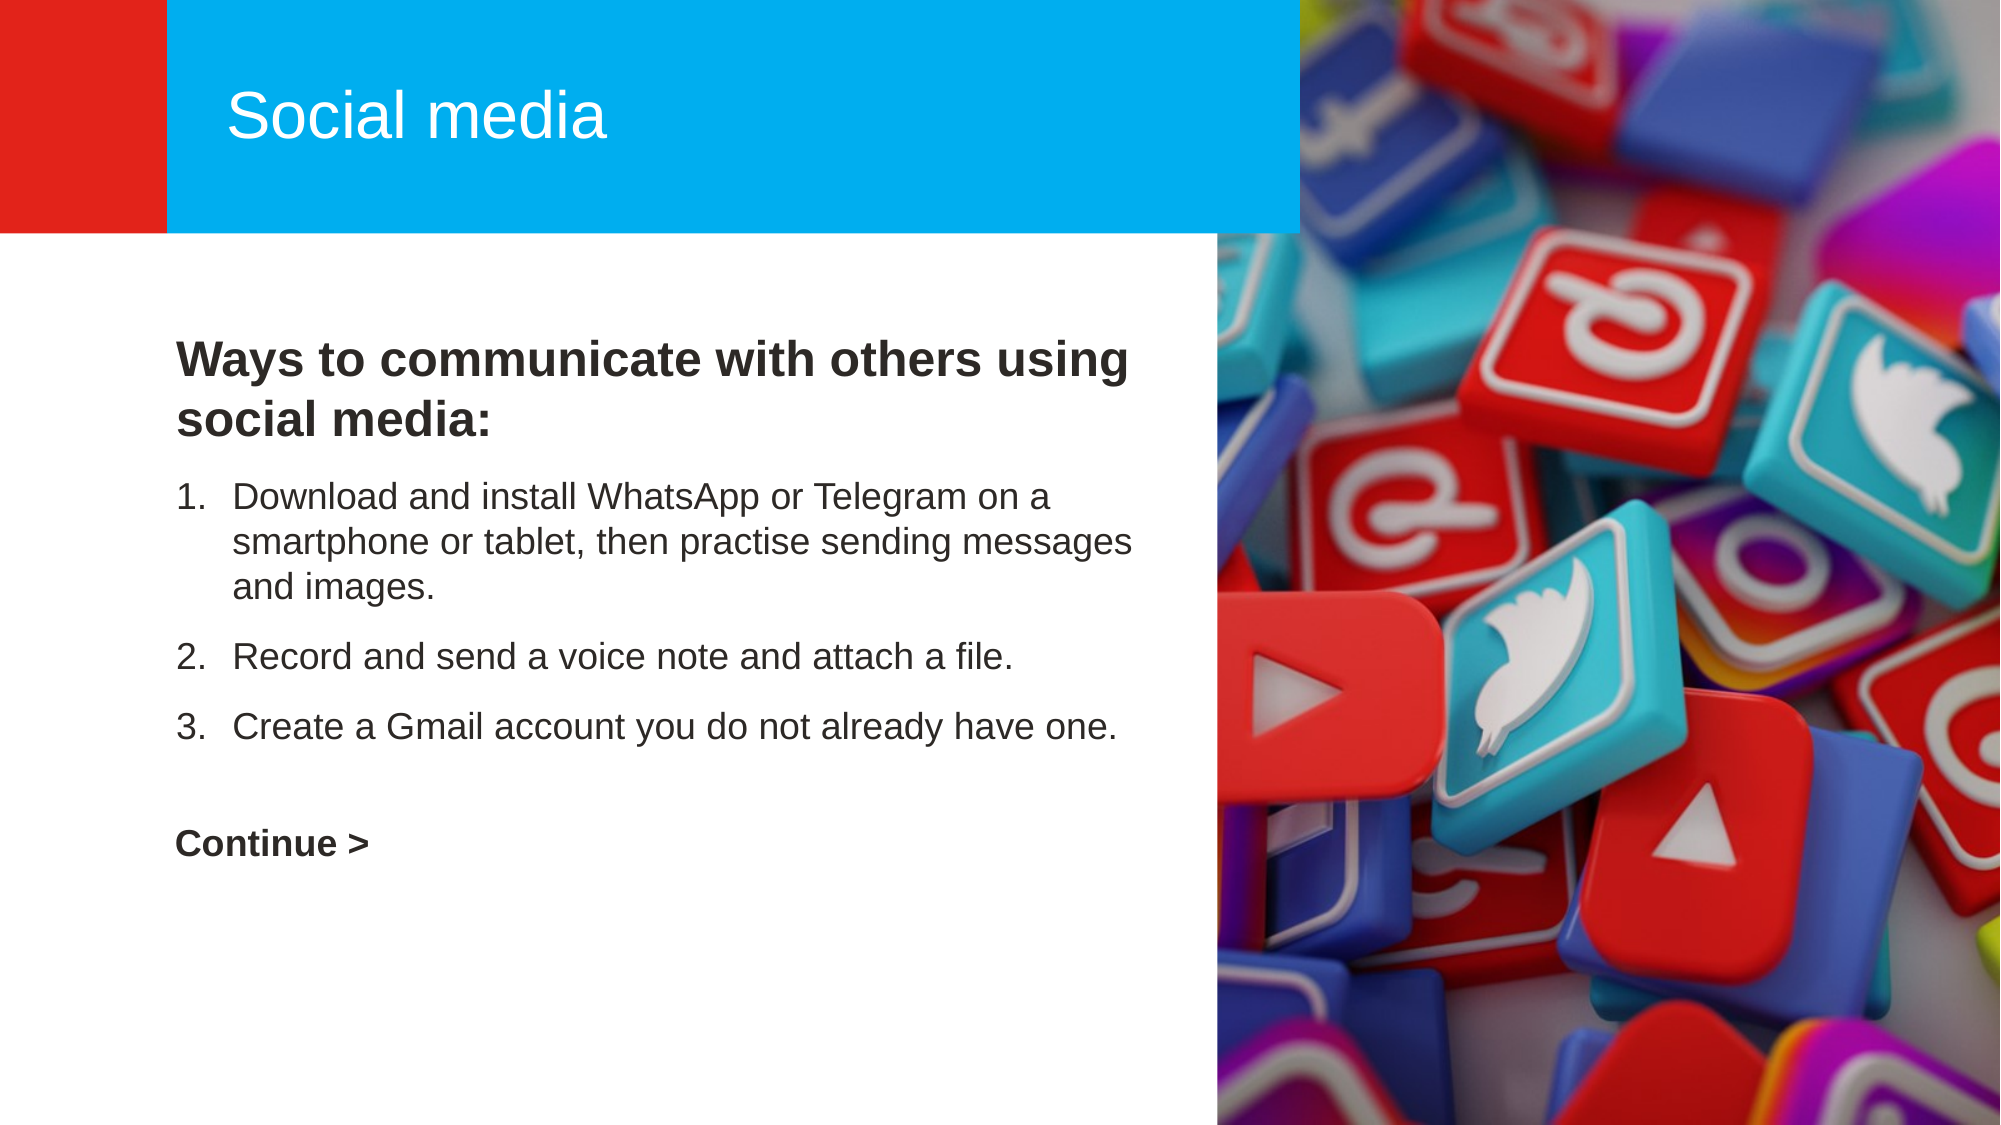

Social media

Ways to communicate with others using social media:
Download and install WhatsApp or Telegram on a smartphone or tablet, then practise sending messages and images.
Record and send a voice note and attach a file.
Create a Gmail account you do not already have one.
Continue >